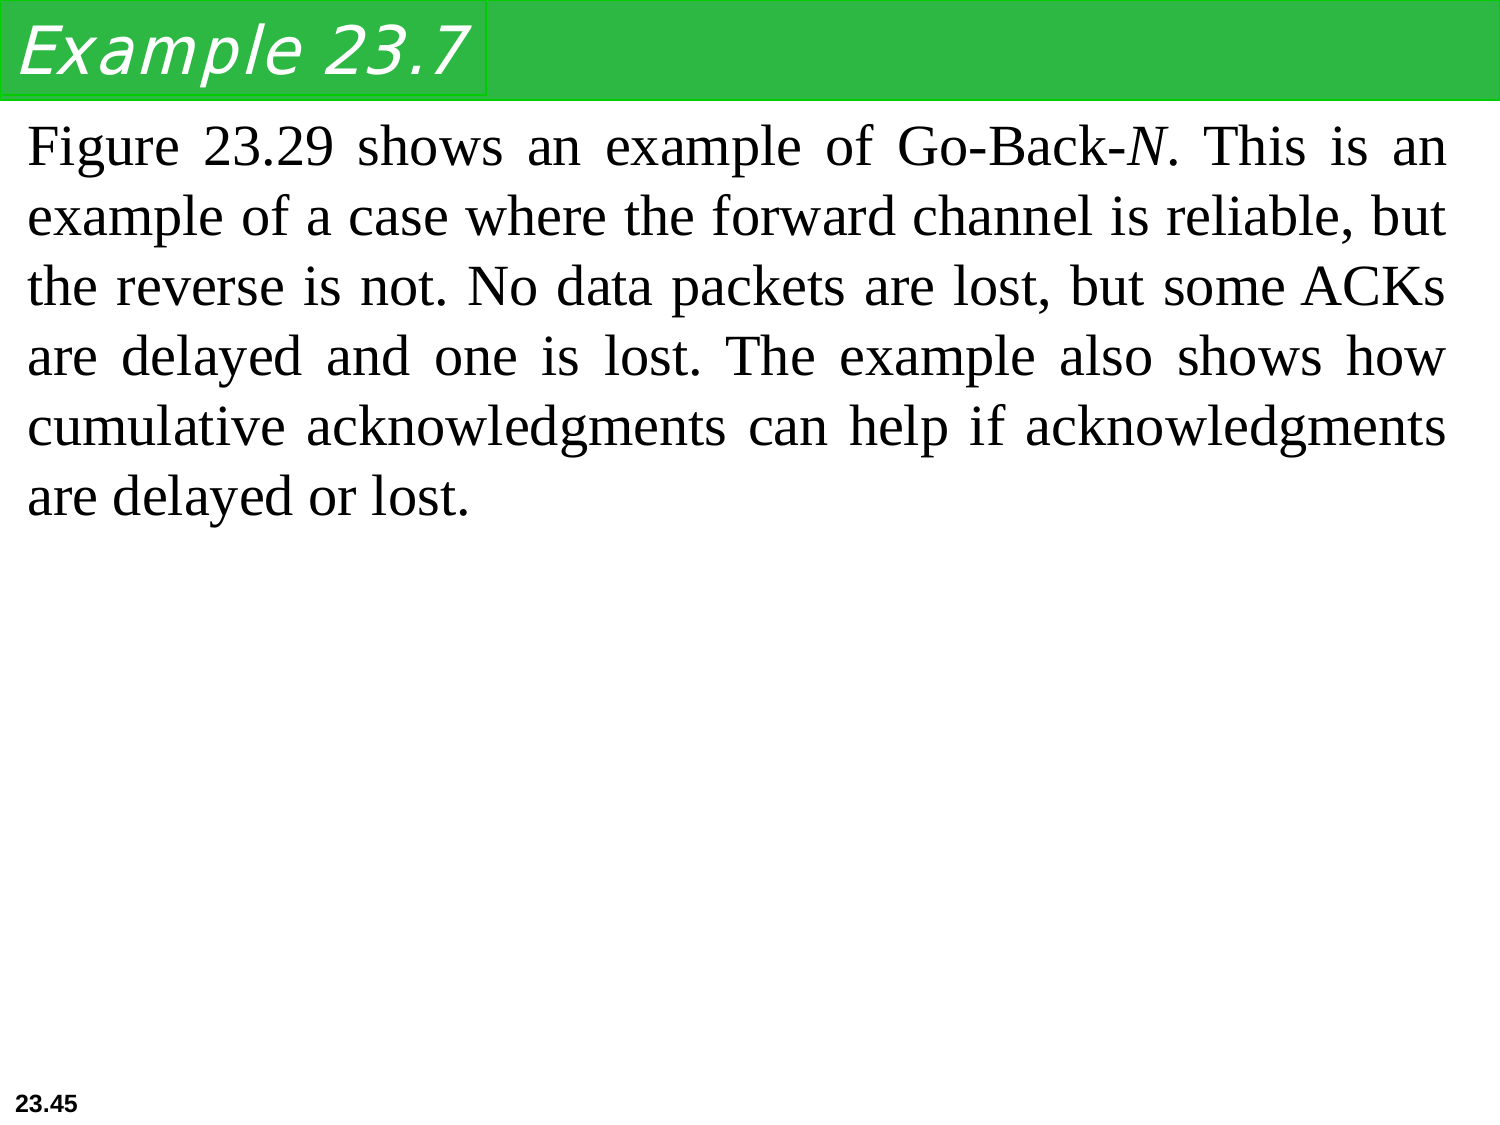

Example 23.7
Figure 23.29 shows an example of Go-Back-N. This is an example of a case where the forward channel is reliable, but the reverse is not. No data packets are lost, but some ACKs are delayed and one is lost. The example also shows how cumulative acknowledgments can help if acknowledgments are delayed or lost.
23.45